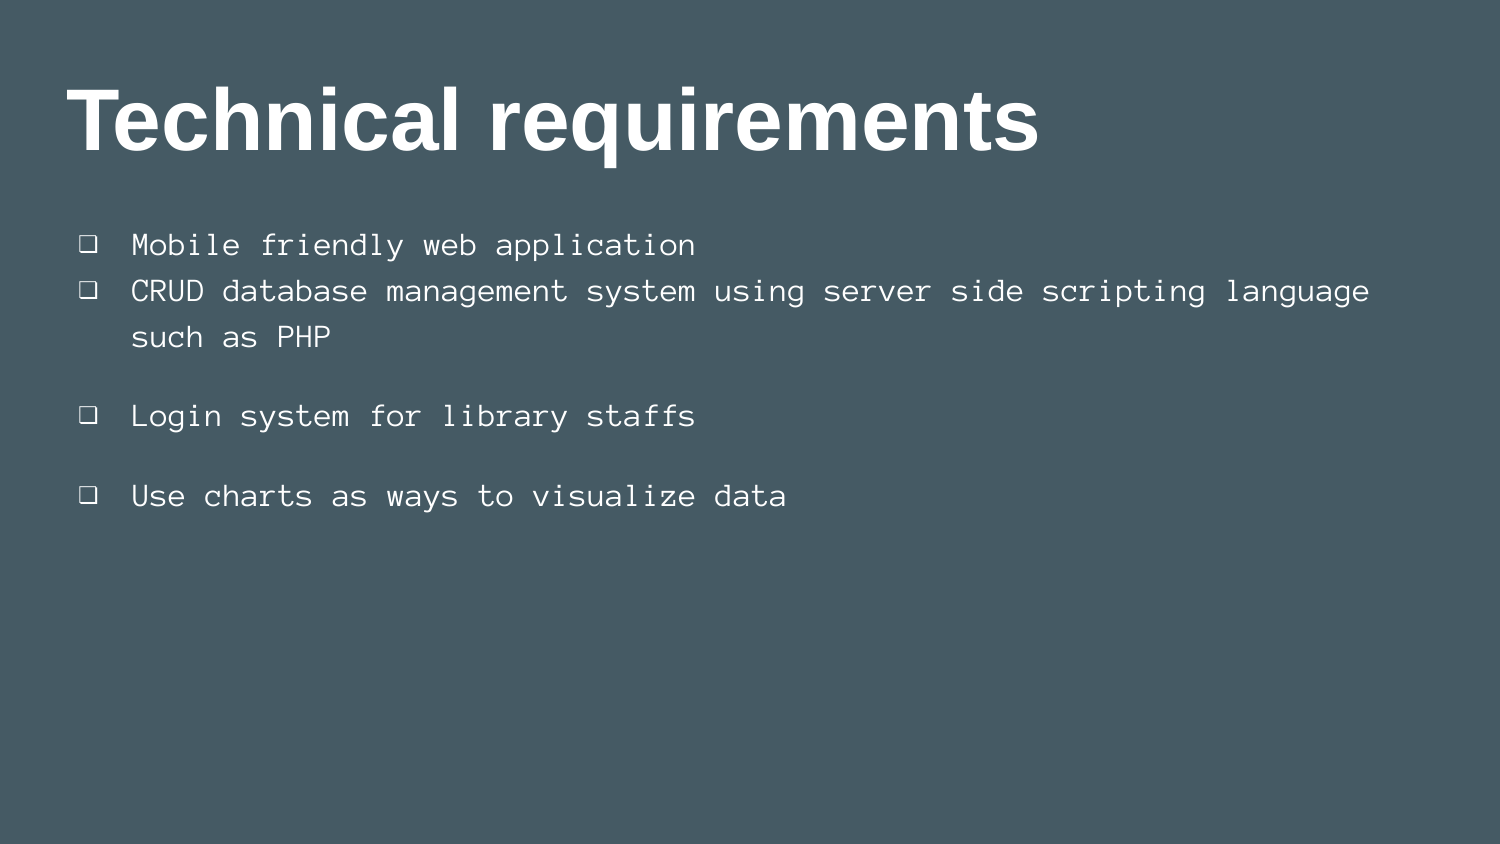

# Technical requirements
Mobile friendly web application
CRUD database management system using server side scripting language such as PHP
Login system for library staffs
Use charts as ways to visualize data